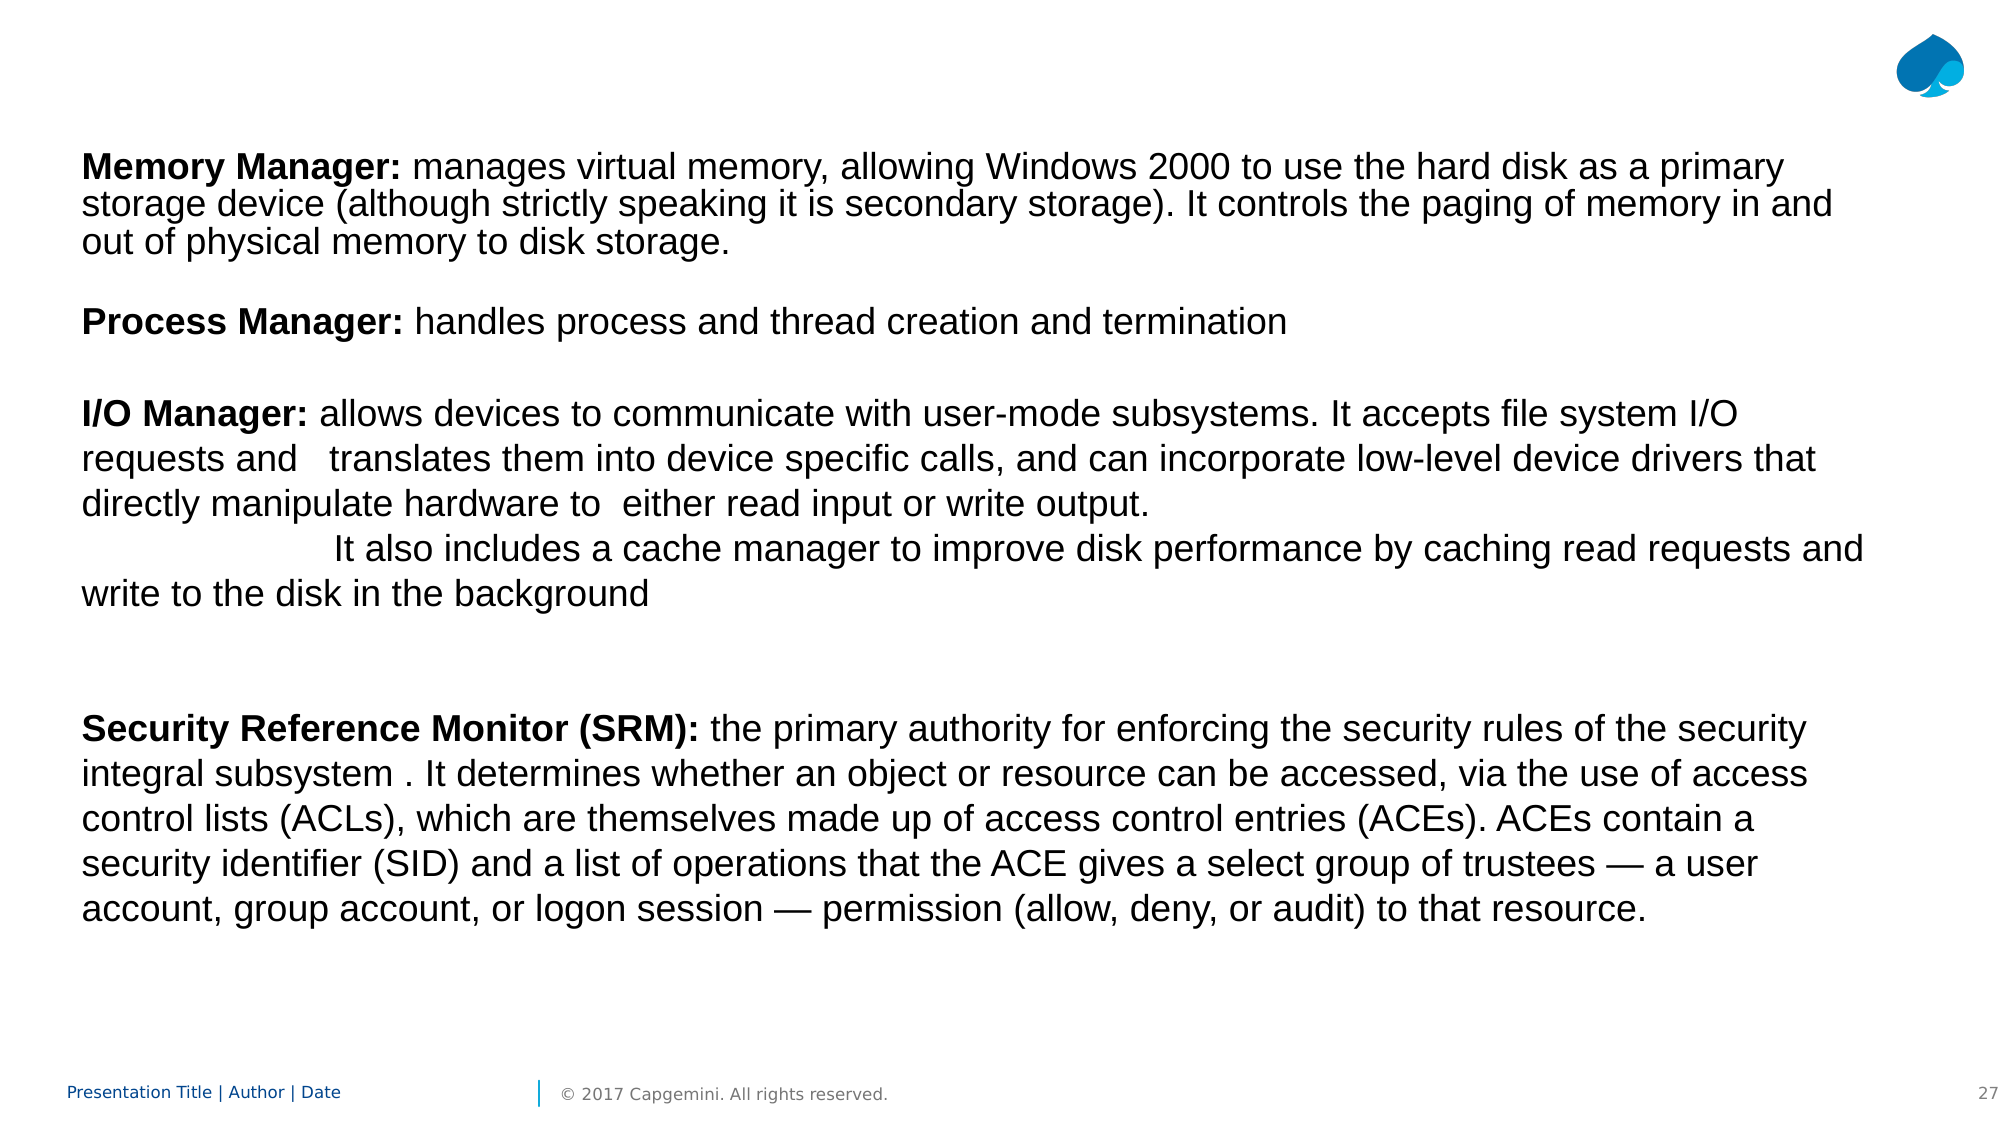

Memory Manager: manages virtual memory, allowing Windows 2000 to use the hard disk as a primary storage device (although strictly speaking it is secondary storage). It controls the paging of memory in and out of physical memory to disk storage.

Process Manager: handles process and thread creation and termination

I/O Manager: allows devices to communicate with user-mode subsystems. It accepts file system I/O requests and   translates them into device specific calls, and can incorporate low-level device drivers that directly manipulate hardware to  either read input or write output.
                        It also includes a cache manager to improve disk performance by caching read requests and write to the disk in the background

Security Reference Monitor (SRM): the primary authority for enforcing the security rules of the security integral subsystem . It determines whether an object or resource can be accessed, via the use of access control lists (ACLs), which are themselves made up of access control entries (ACEs). ACEs contain a security identifier (SID) and a list of operations that the ACE gives a select group of trustees — a user account, group account, or logon session — permission (allow, deny, or audit) to that resource.